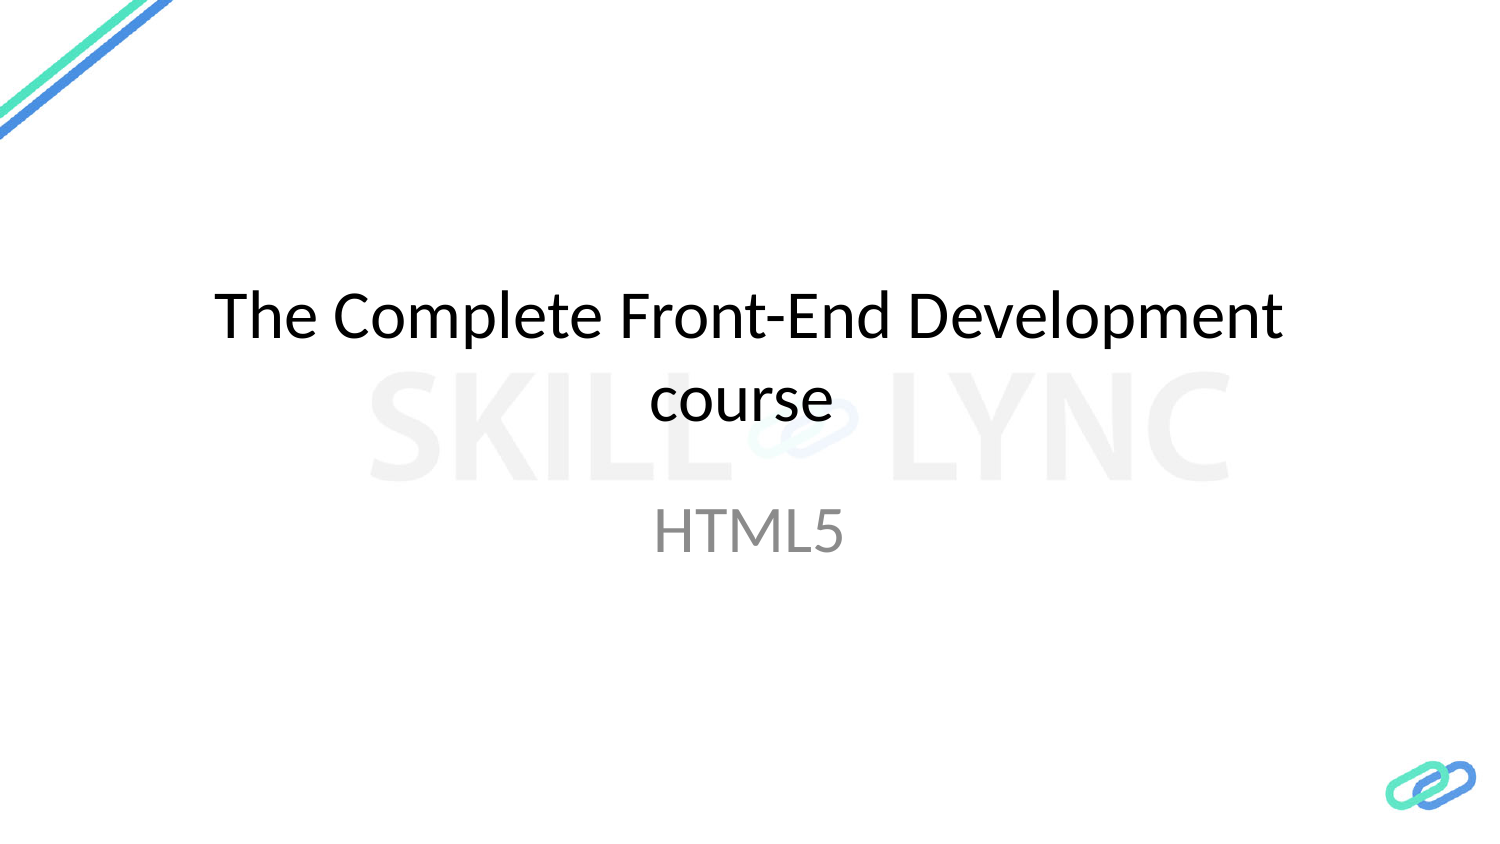

# The Complete Front-End Development course
HTML5